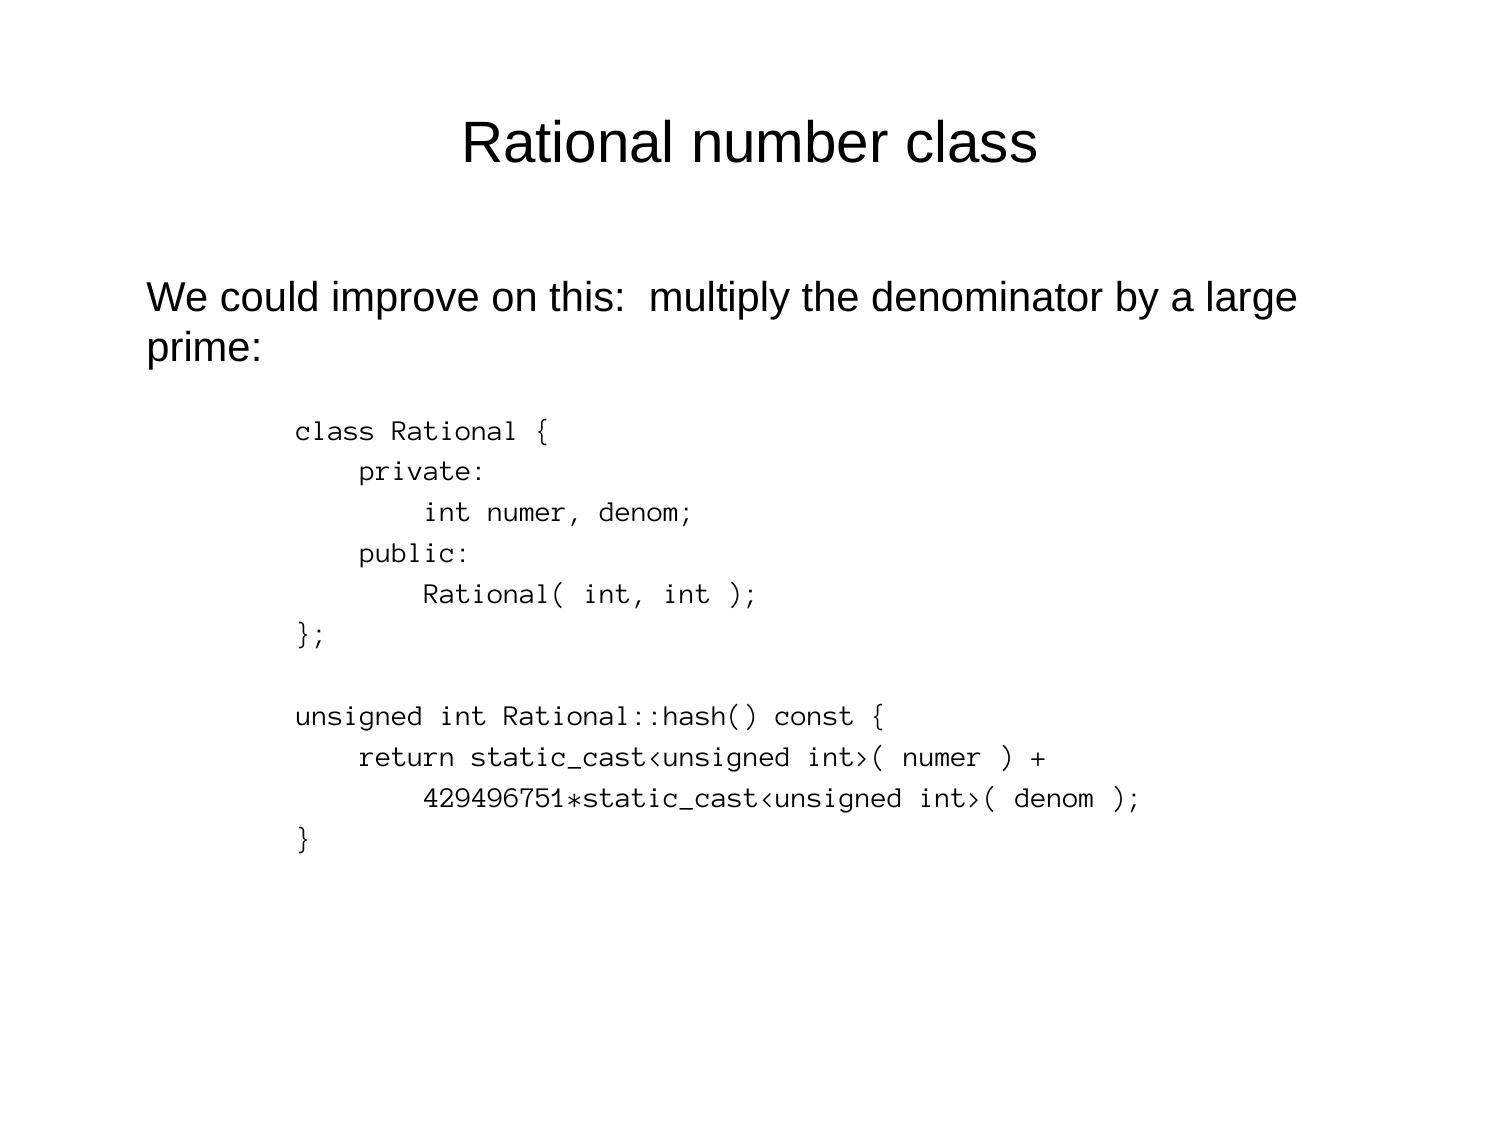

# Rational number class
	We could improve on this:  multiply the denominator by a large prime:
	class Rational {
		    private:
		        int numer, denom;
		    public:
		        Rational( int, int );
		};

		unsigned int Rational::hash() const {
		    return static_cast<unsigned int>( numer ) +
		        429496751*static_cast<unsigned int>( denom );
		}